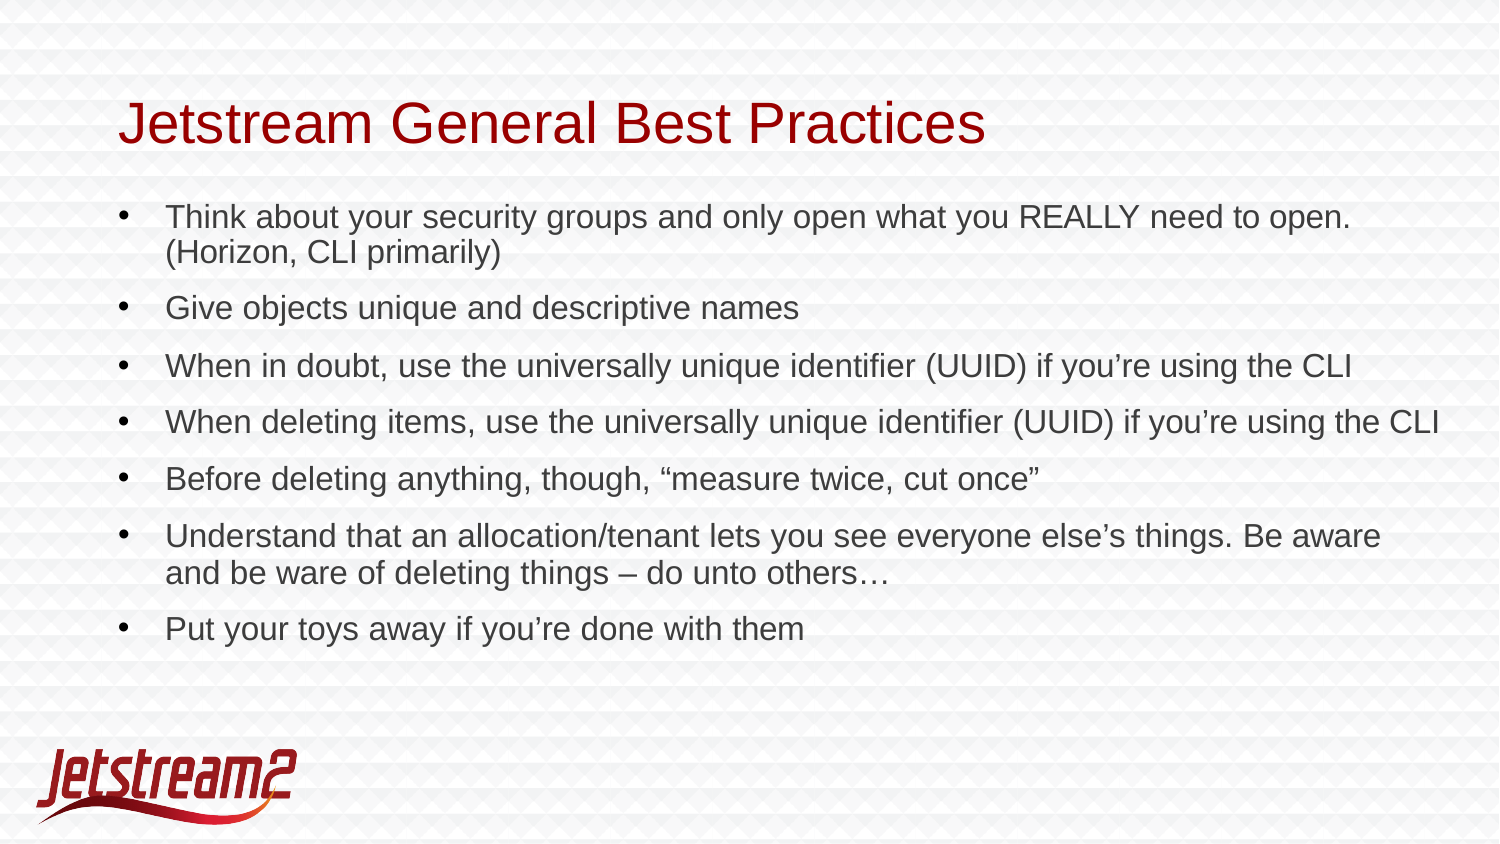

# Jetstream General Best Practices
Think about your security groups and only open what you REALLY need to open. (Horizon, CLI primarily)
Give objects unique and descriptive names
When in doubt, use the universally unique identifier (UUID) if you’re using the CLI
When deleting items, use the universally unique identifier (UUID) if you’re using the CLI
Before deleting anything, though, “measure twice, cut once”
Understand that an allocation/tenant lets you see everyone else’s things. Be aware and be ware of deleting things – do unto others…
Put your toys away if you’re done with them